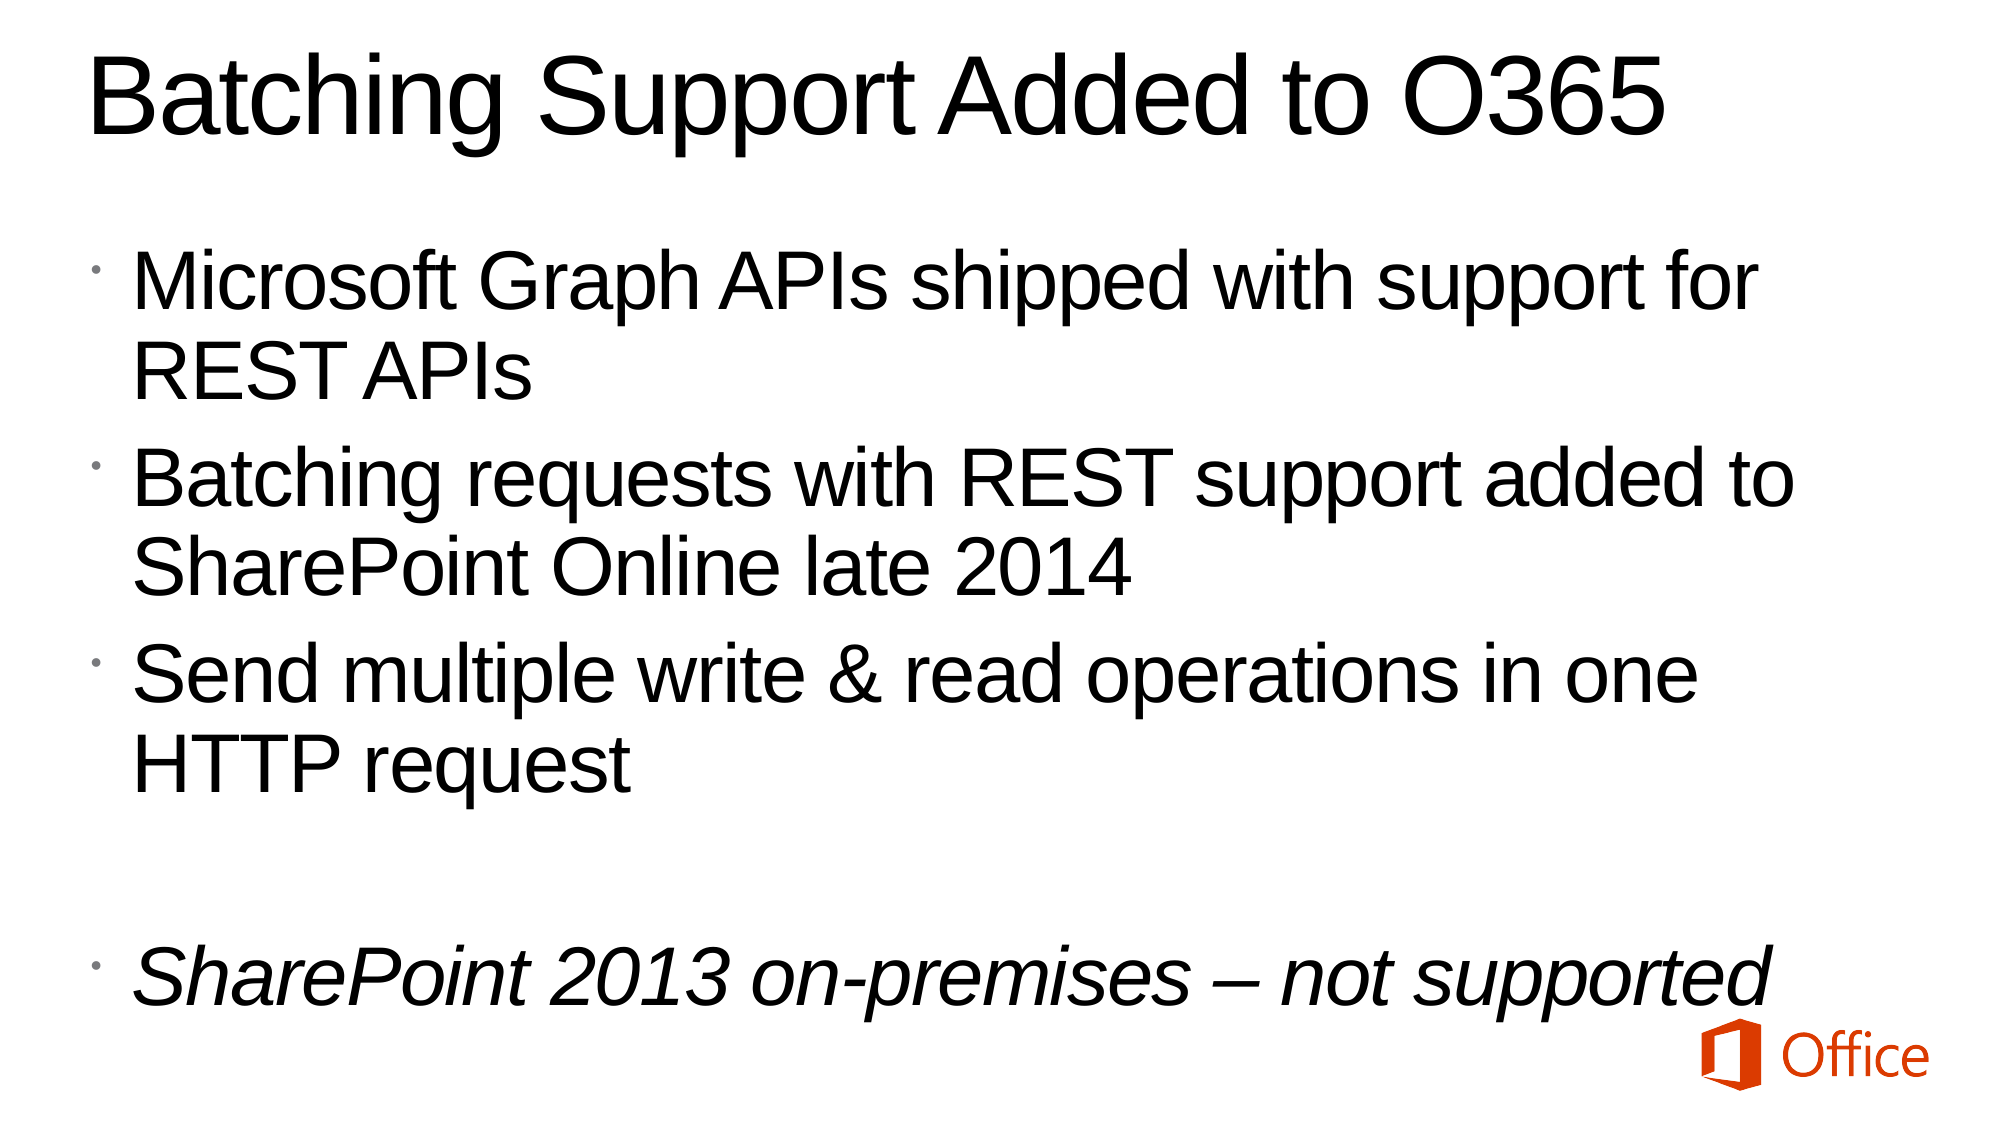

# Batching Support Added to O365
Microsoft Graph APIs shipped with support for REST APIs
Batching requests with REST support added to SharePoint Online late 2014
Send multiple write & read operations in one HTTP request

SharePoint 2013 on-premises – not supported